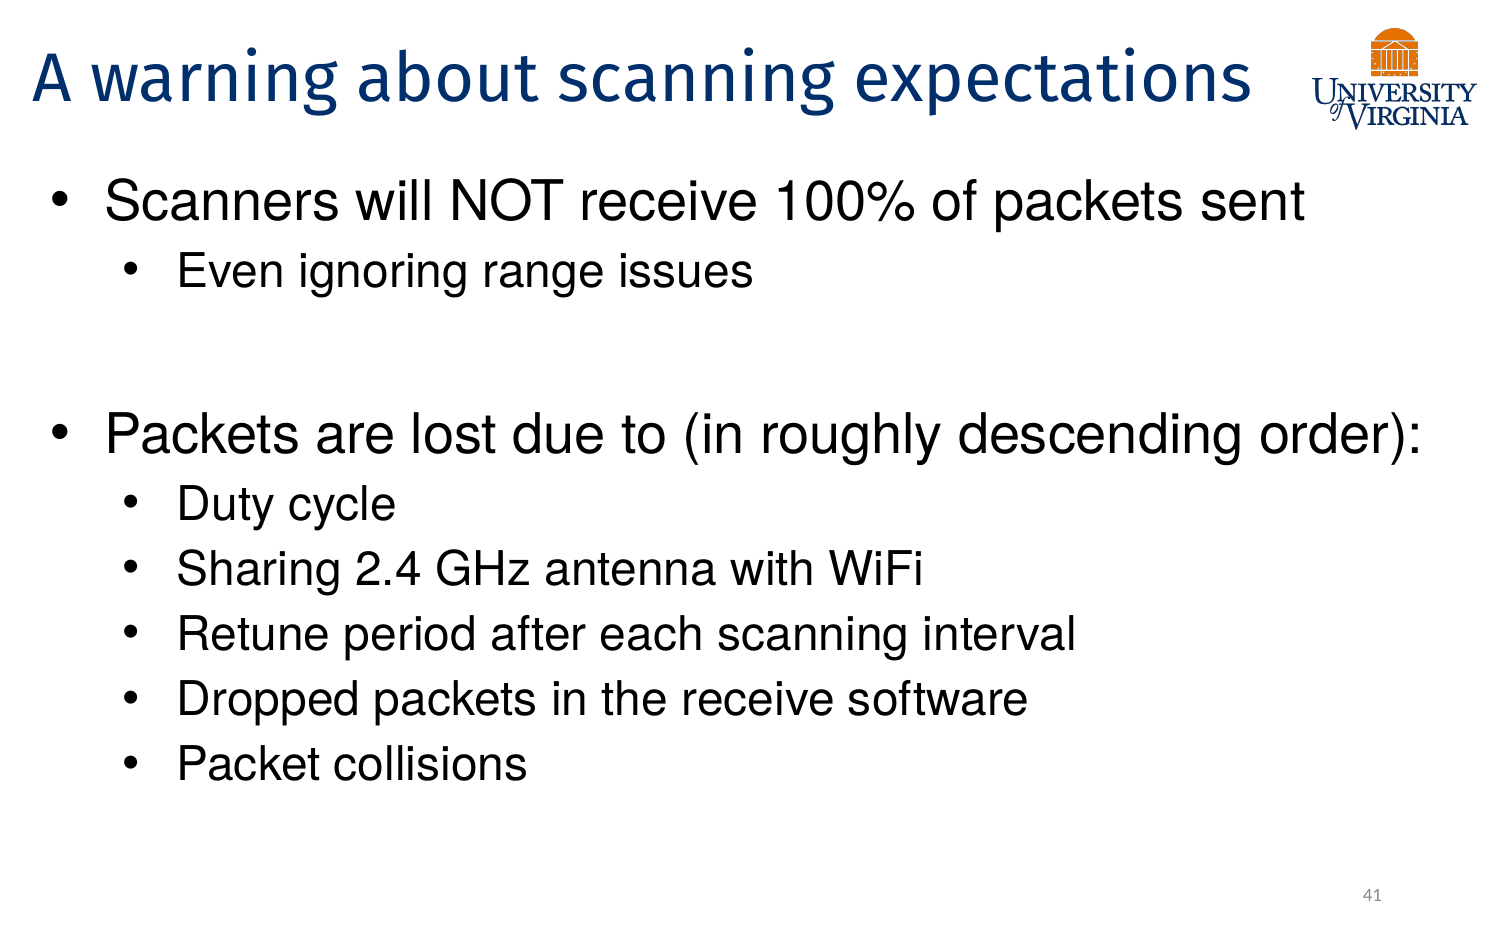

# A warning about scanning expectations
Scanners will NOT receive 100% of packets sent
Even ignoring range issues

Packets are lost due to (in roughly descending order):
Duty cycle
Sharing 2.4 GHz antenna with WiFi
Retune period after each scanning interval
Dropped packets in the receive software
Packet collisions
41